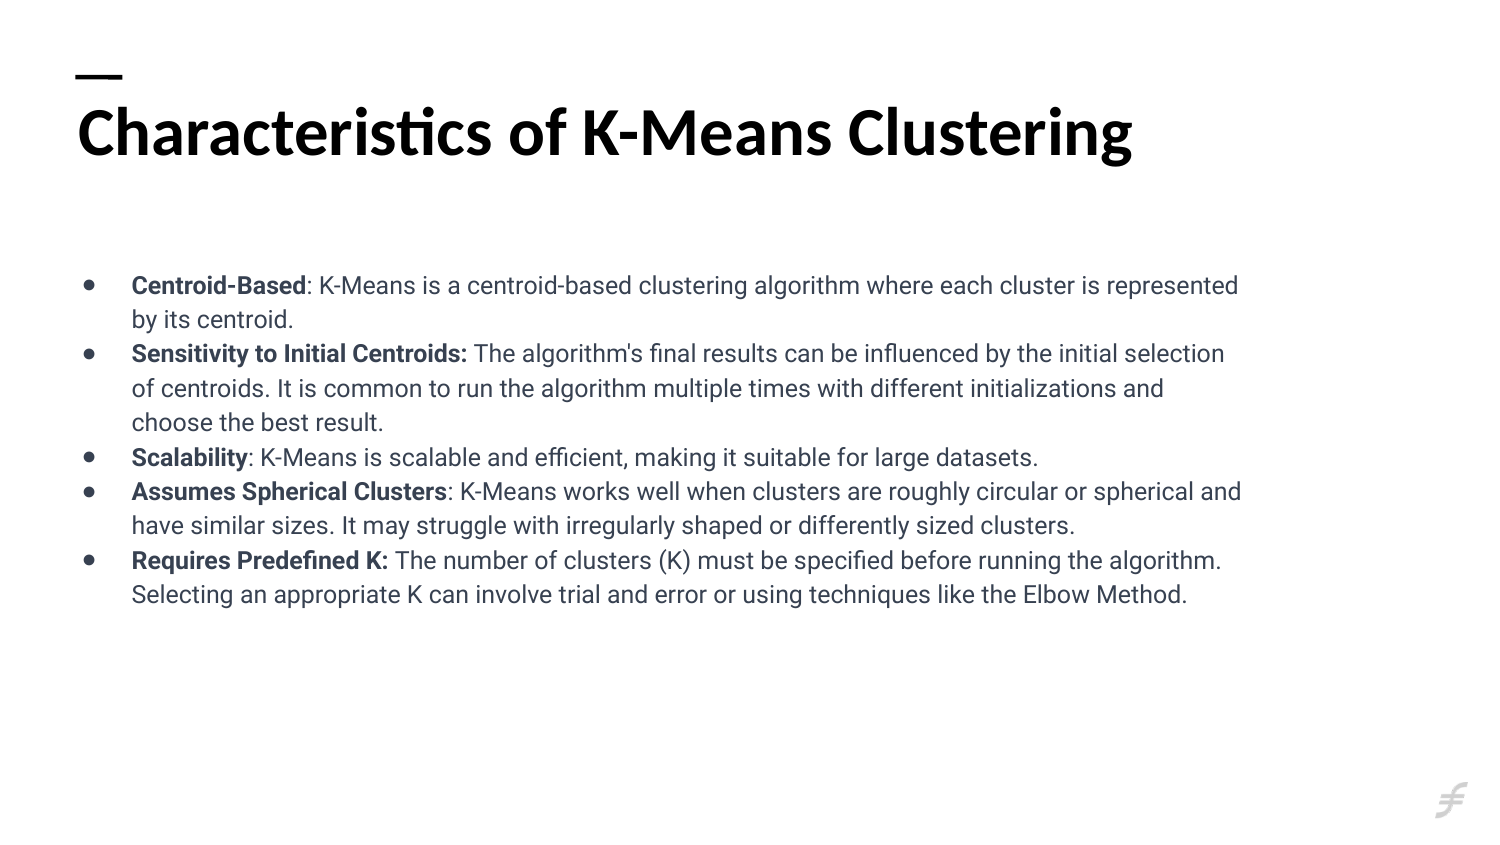

# Characteristics of K-Means Clustering

Centroid-Based: K-Means is a centroid-based clustering algorithm where each cluster is represented by its centroid.
Sensitivity to Initial Centroids: The algorithm's final results can be influenced by the initial selection of centroids. It is common to run the algorithm multiple times with different initializations and choose the best result.
Scalability: K-Means is scalable and efficient, making it suitable for large datasets.
Assumes Spherical Clusters: K-Means works well when clusters are roughly circular or spherical and have similar sizes. It may struggle with irregularly shaped or differently sized clusters.
Requires Predefined K: The number of clusters (K) must be specified before running the algorithm. Selecting an appropriate K can involve trial and error or using techniques like the Elbow Method.